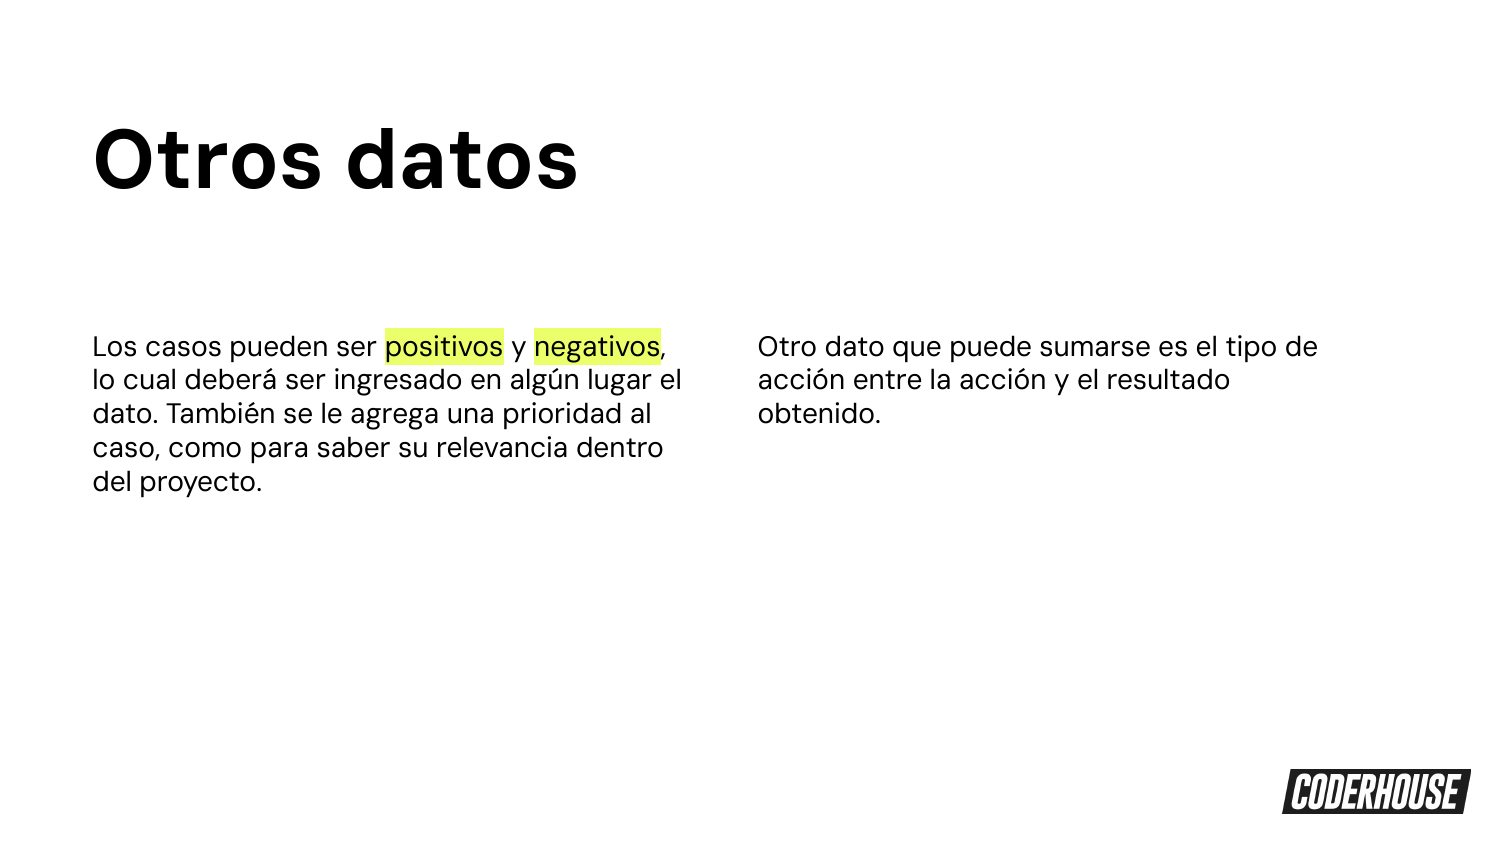

Otros datos
Los casos pueden ser positivos y negativos, lo cual deberá ser ingresado en algún lugar el dato. También se le agrega una prioridad al caso, como para saber su relevancia dentro del proyecto.
Otro dato que puede sumarse es el tipo de acción entre la acción y el resultado obtenido.